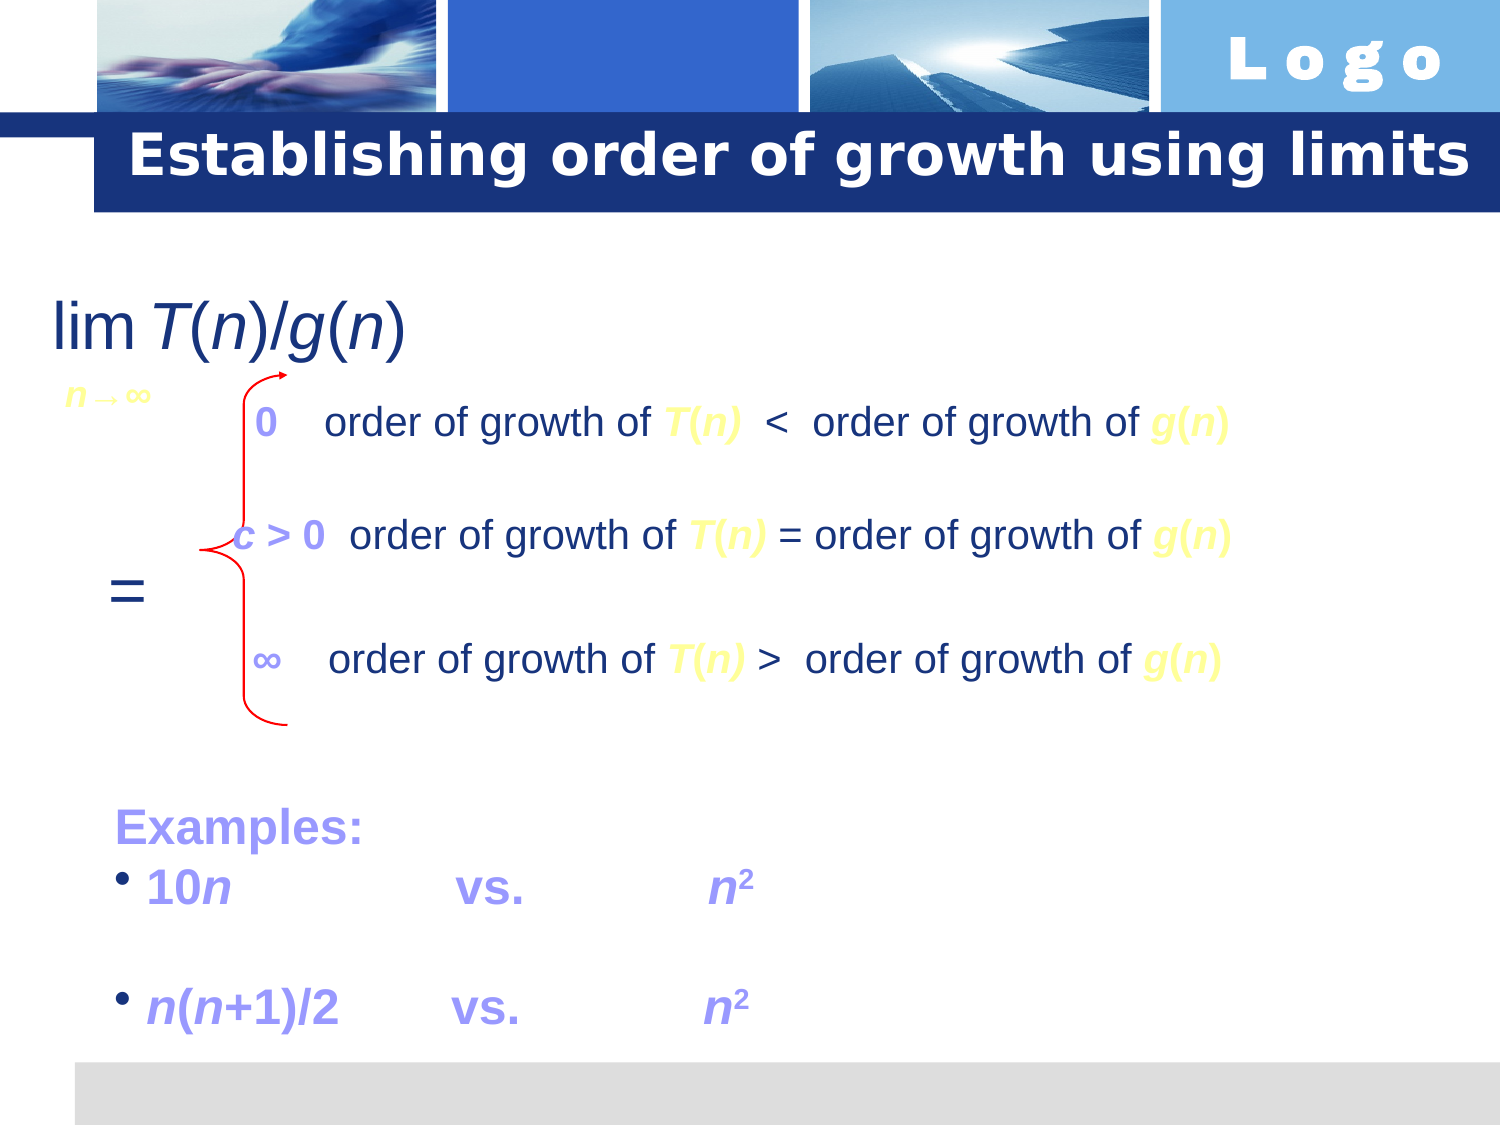

# Establishing order of growth using limits
lim T(n)/g(n)
                  =
n→∞

    0    order of growth of T(n)  <  order of growth of g(n)
c > 0  order of growth of T(n) = order of growth of g(n)
 ∞    order of growth of T(n) >  order of growth of g(n)
Examples:
 10n                vs.             n2
 n(n+1)/2        vs.             n2